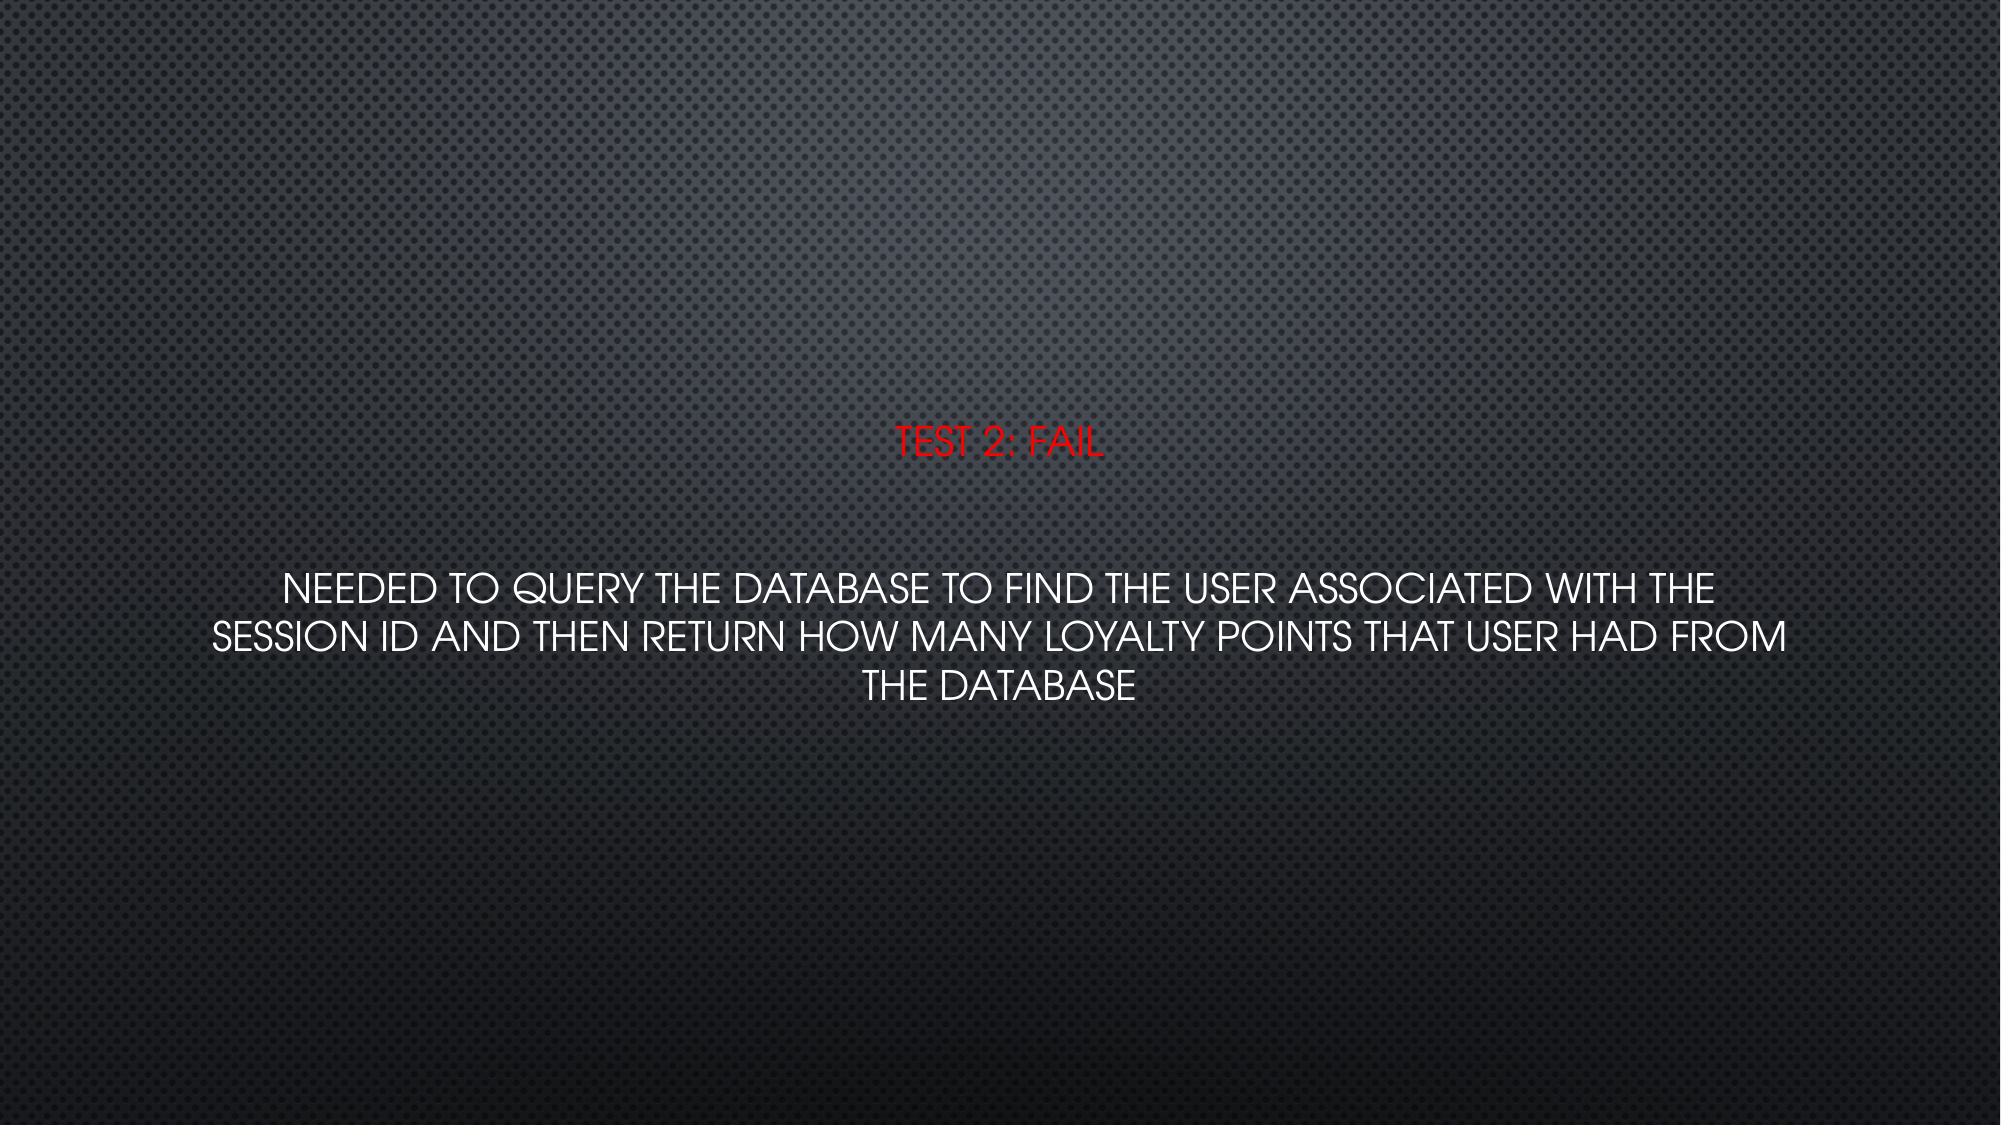

# Test 2: fail needed to query the database to find the user associated with the session id and then return how many loyalty points that user had from the database